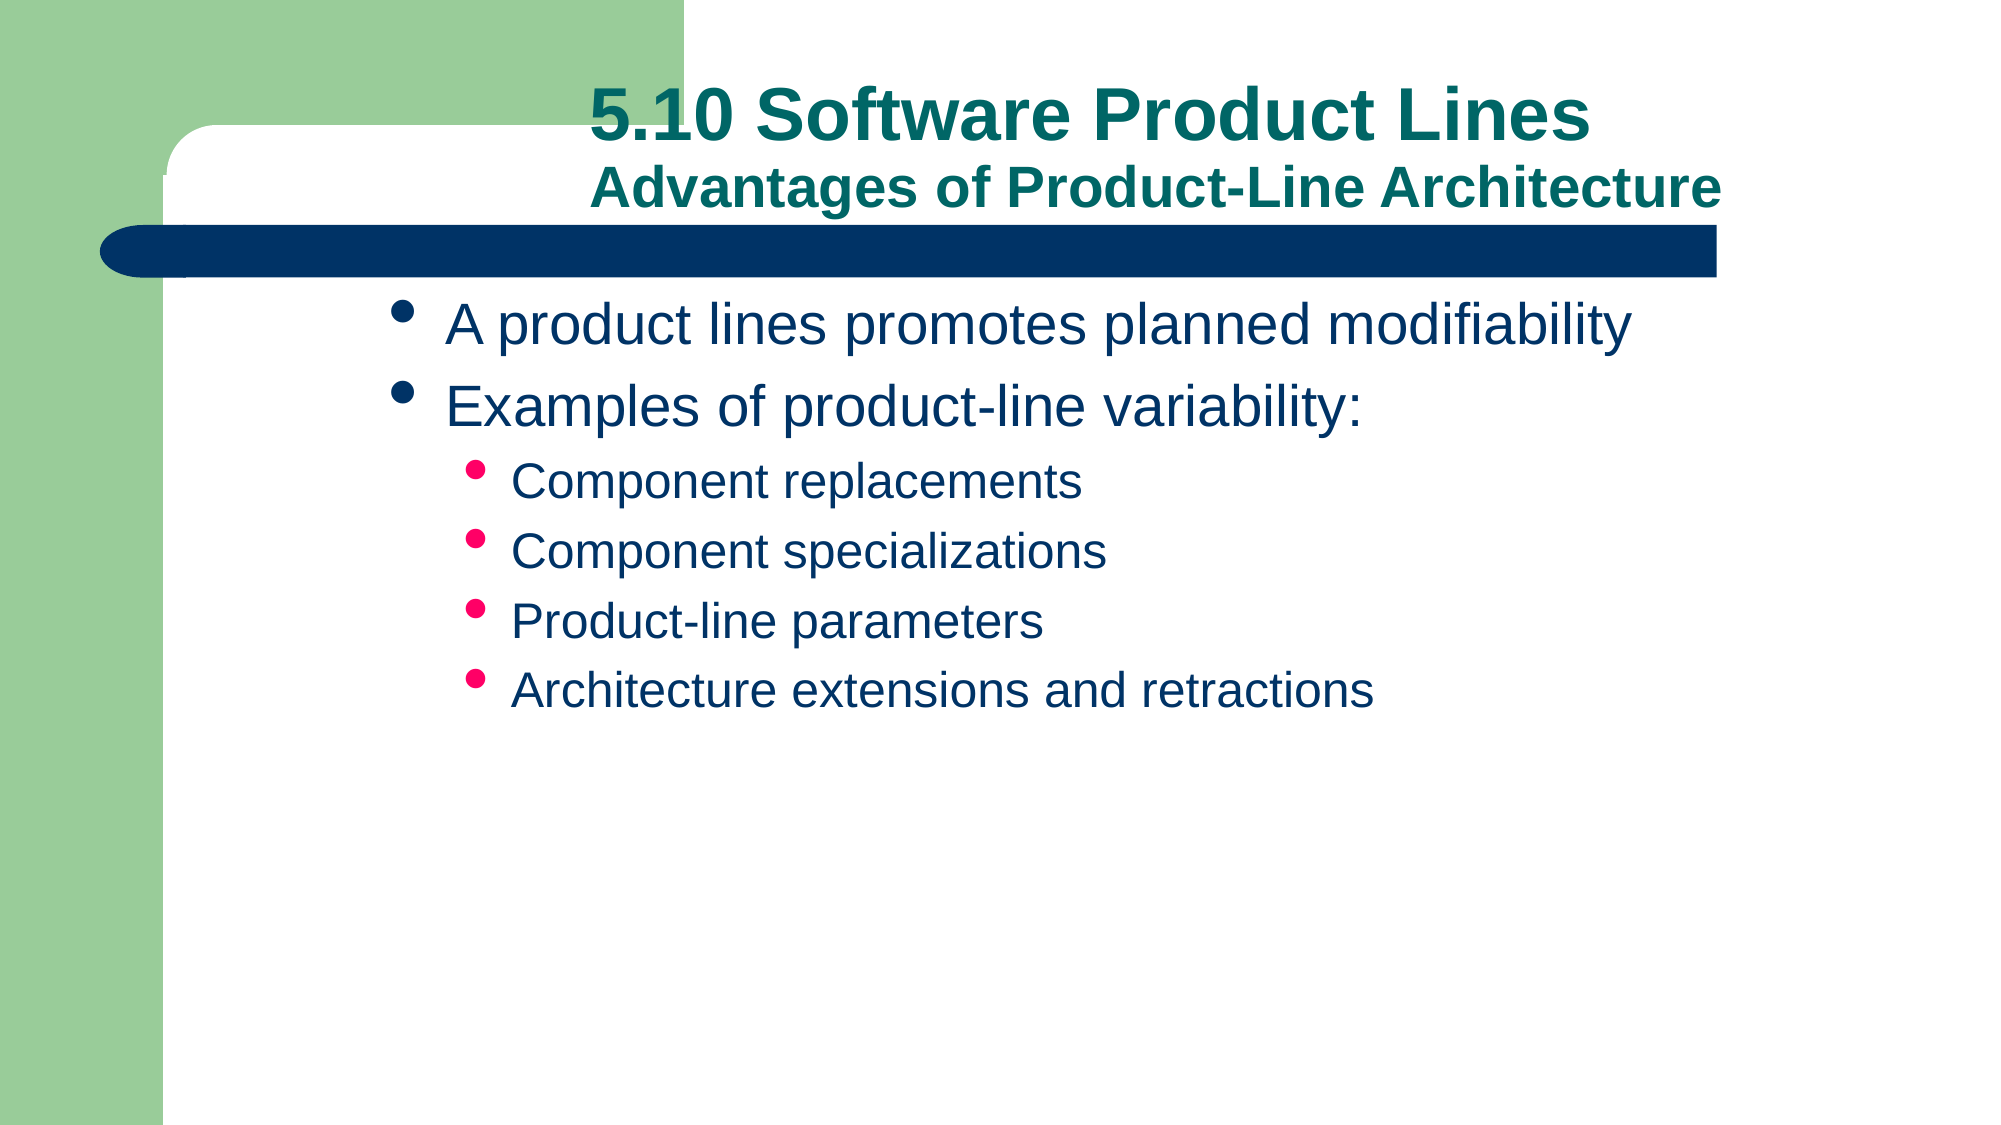

5.10 Software Product Lines
Advantages of Product-Line Architecture
A product lines promotes planned modifiability
Examples of product-line variability:
Component replacements
Component specializations
Product-line parameters
Architecture extensions and retractions